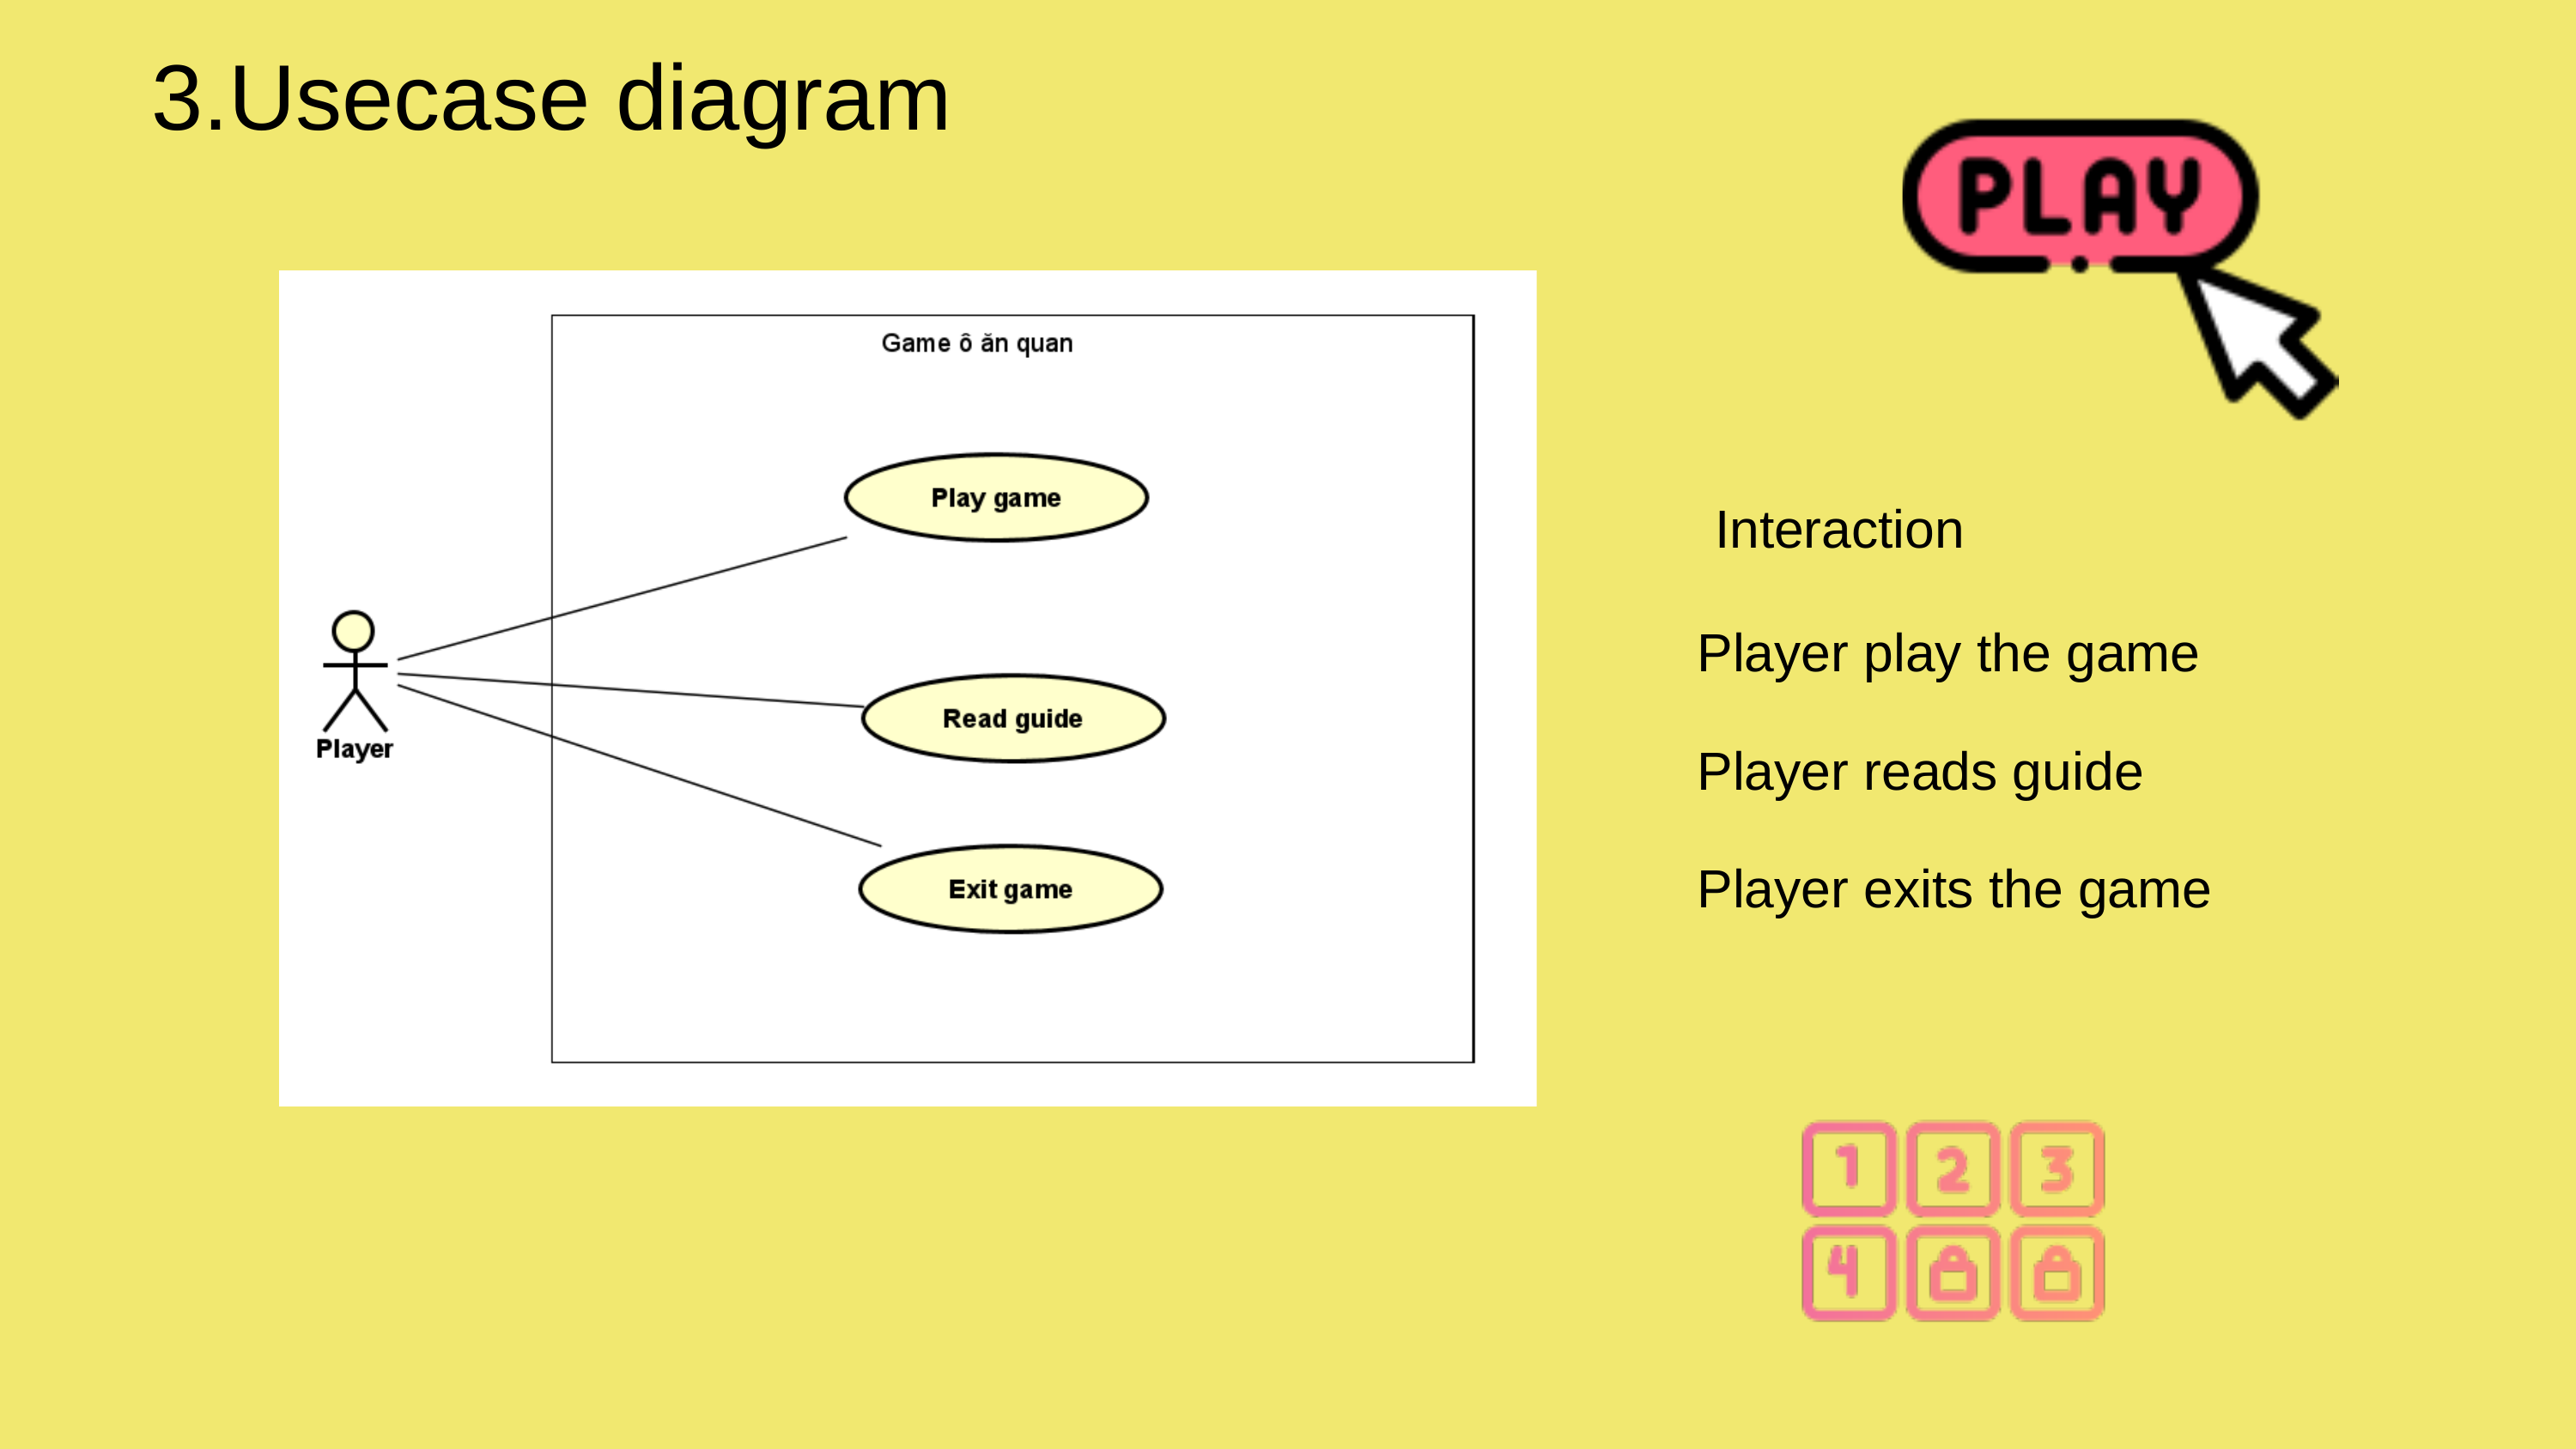

3.Usecase diagram

Interaction
Player play the game

Player reads guide

Player exits the game